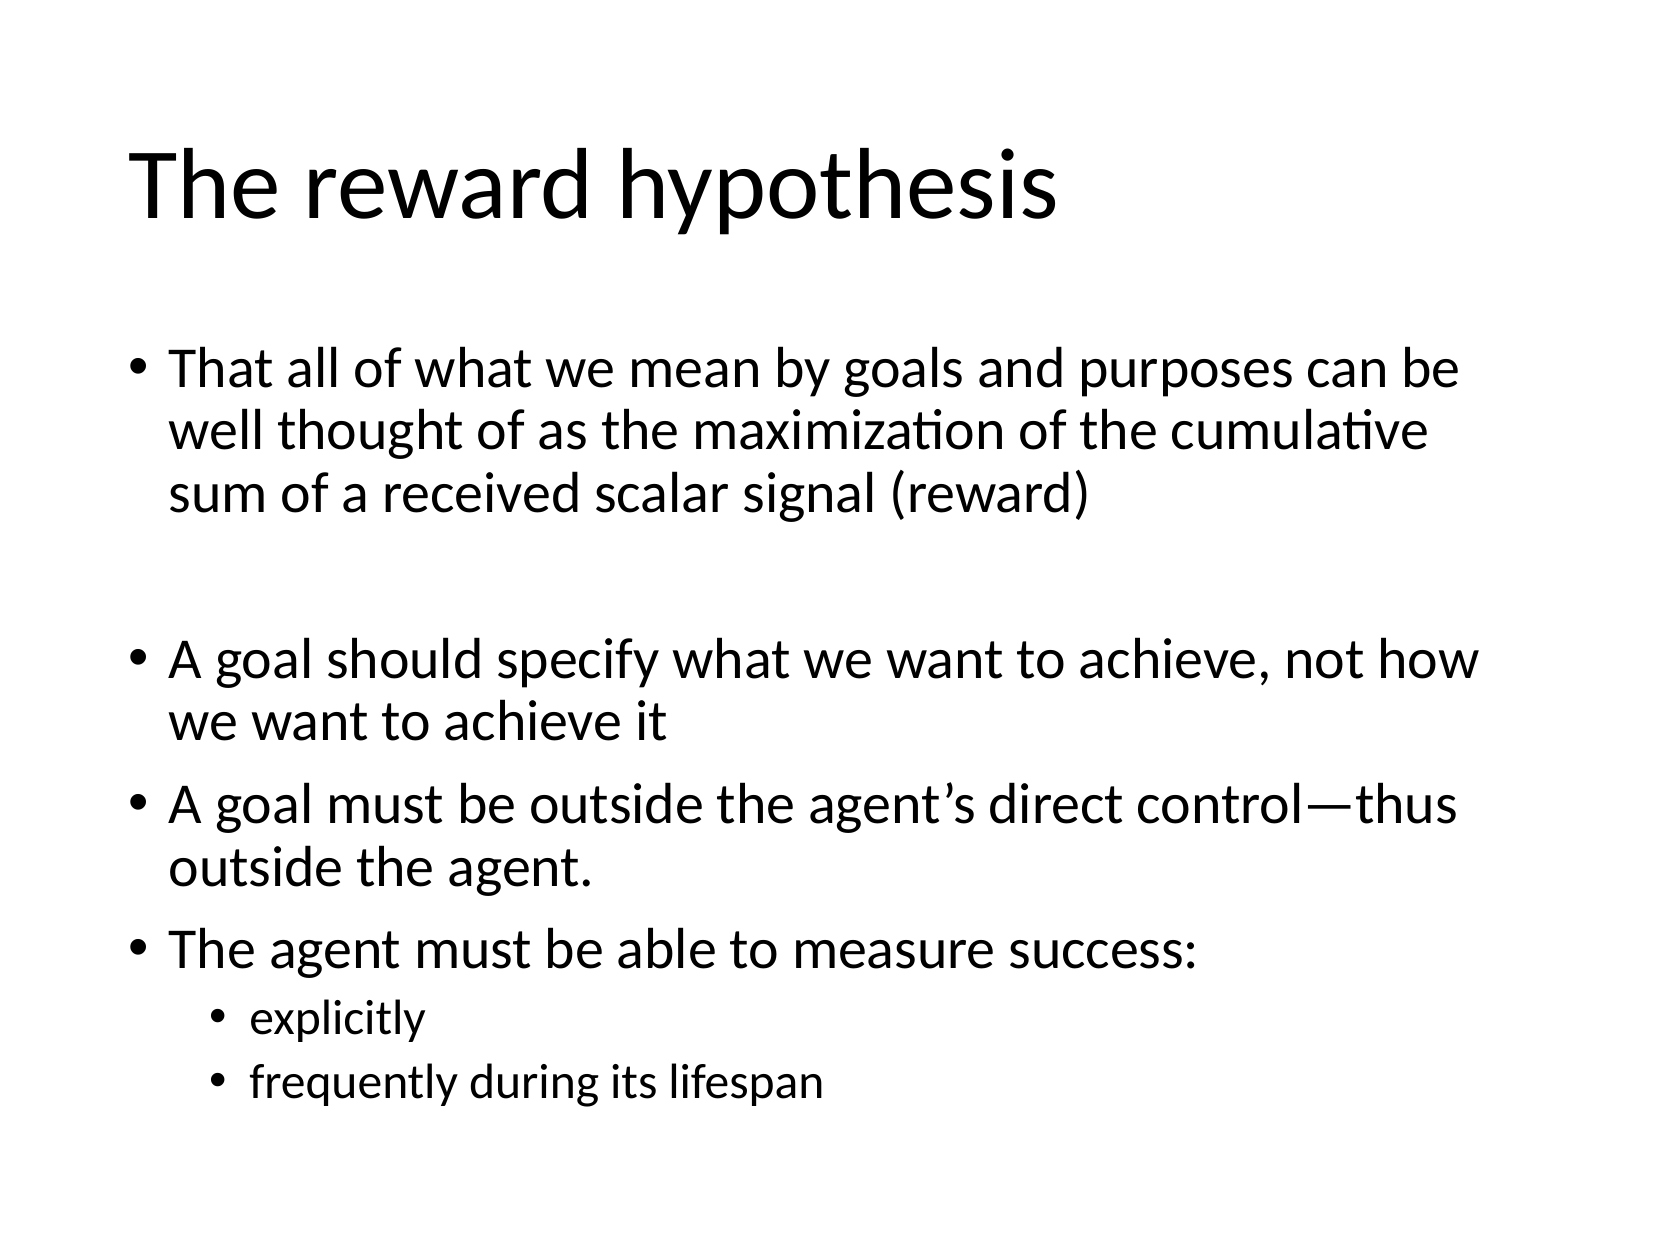

# The reward hypothesis
That all of what we mean by goals and purposes can be well thought of as the maximization of the cumulative sum of a received scalar signal (reward)

A goal should specify what we want to achieve, not how we want to achieve it
A goal must be outside the agent’s direct control—thus outside the agent.
The agent must be able to measure success:
explicitly
frequently during its lifespan